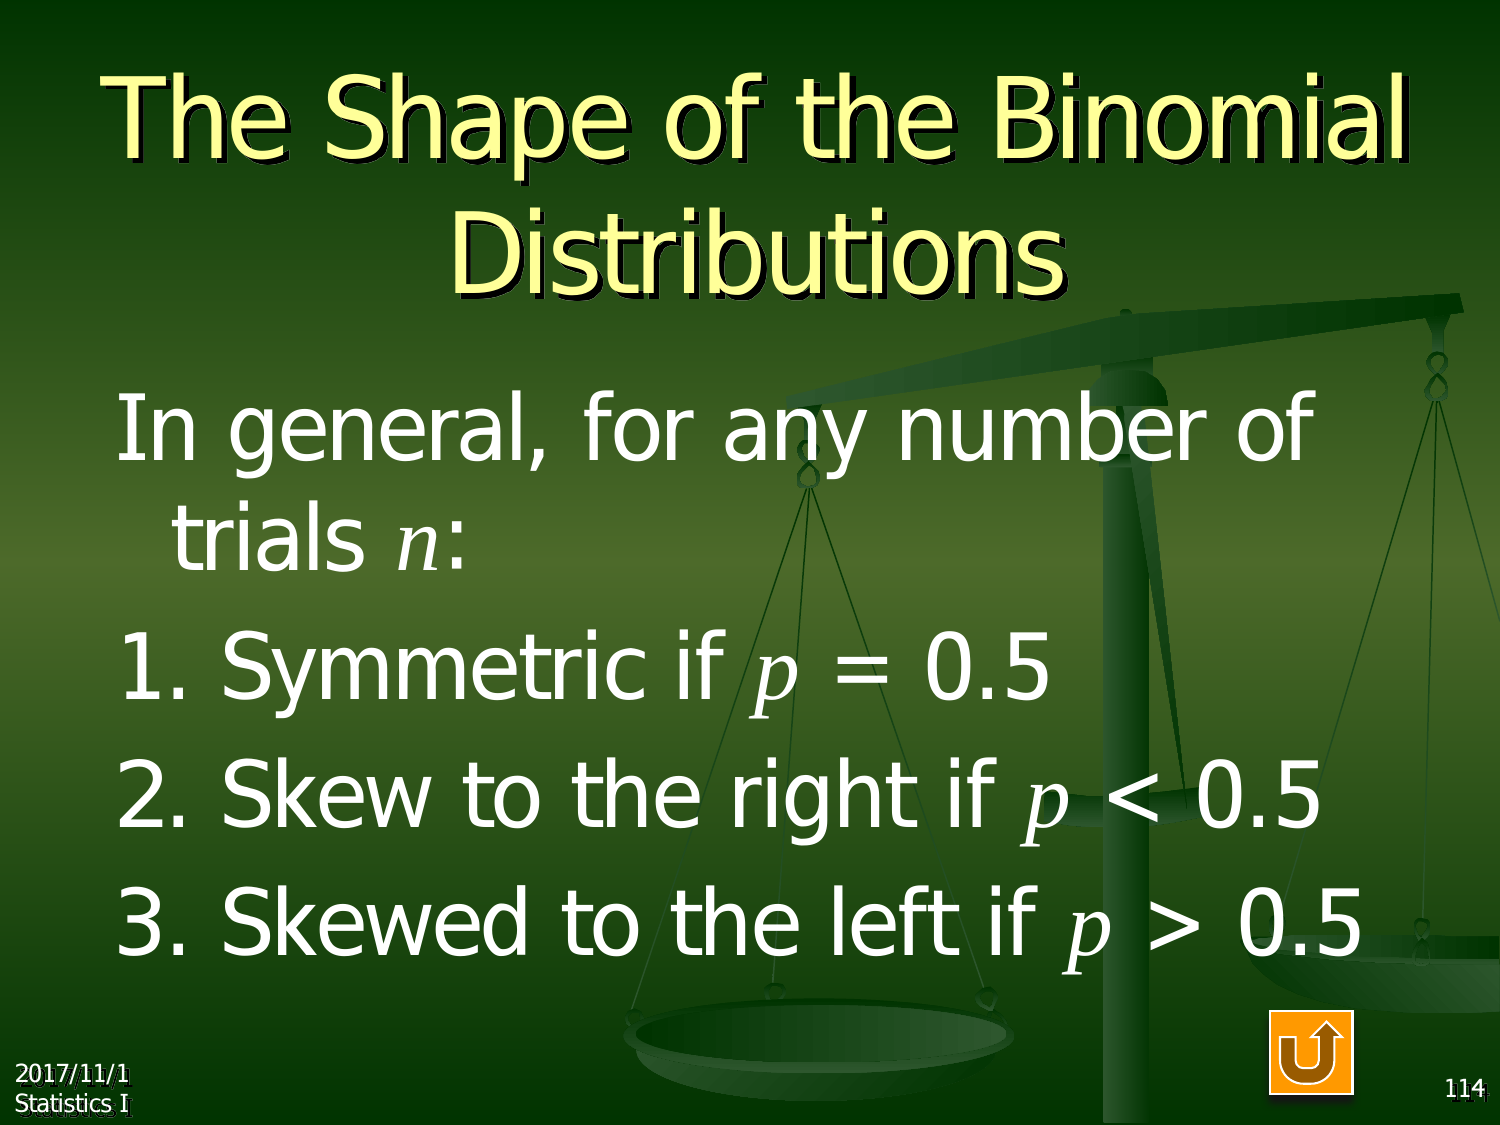

# The Shape of the Binomial Distributions
In general, for any number of trials n:
1. Symmetric if p = 0.5
2. Skew to the right if p < 0.5
3. Skewed to the left if p > 0.5

2017/11/1
Statistics I
114